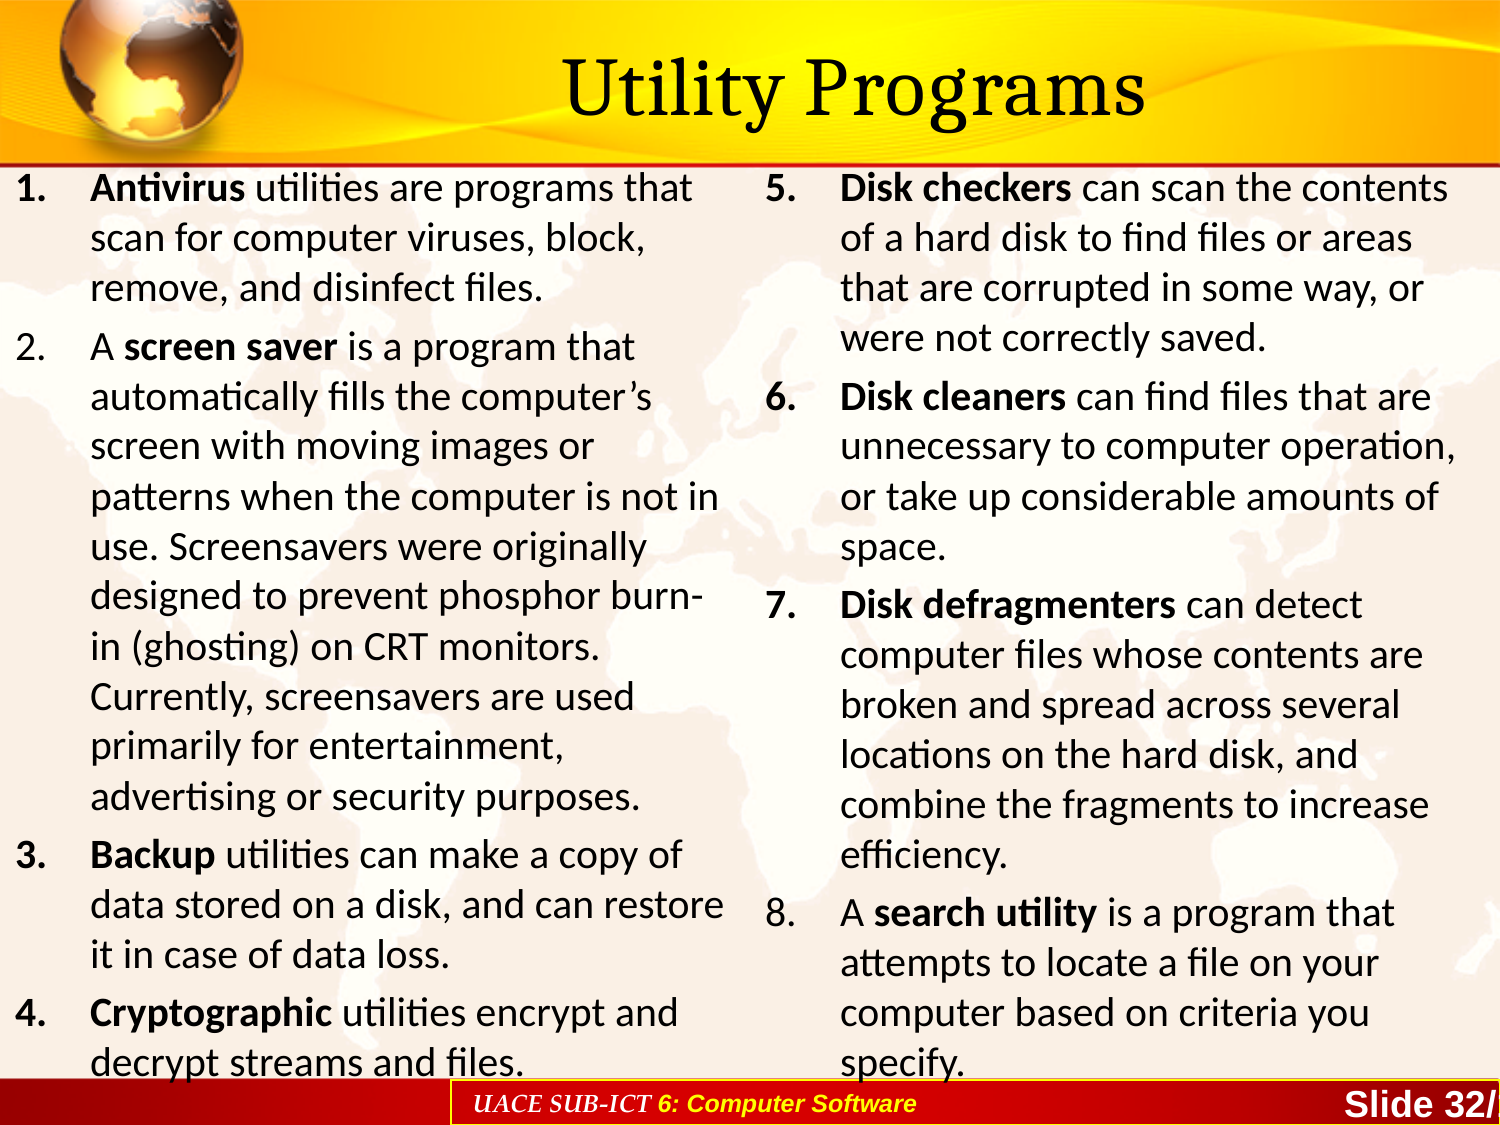

# Utility Programs
Antivirus utilities are programs that scan for computer viruses, block, remove, and disinfect files.
A screen saver is a program that automatically fills the computer’s screen with moving images or patterns when the computer is not in use. Screensavers were originally designed to prevent phosphor burn-in (ghosting) on CRT monitors.  Currently, screensavers are used primarily for entertainment, advertising or security purposes.
Backup utilities can make a copy of data stored on a disk, and can restore it in case of data loss.
Cryptographic utilities encrypt and decrypt streams and files.

Disk checkers can scan the contents of a hard disk to find files or areas that are corrupted in some way, or were not correctly saved.
Disk cleaners can find files that are unnecessary to computer operation, or take up considerable amounts of space.
Disk defragmenters can detect computer files whose contents are broken and spread across several locations on the hard disk, and combine the fragments to increase efficiency.
A search utility is a program that attempts to locate a file on your computer based on criteria you specify.